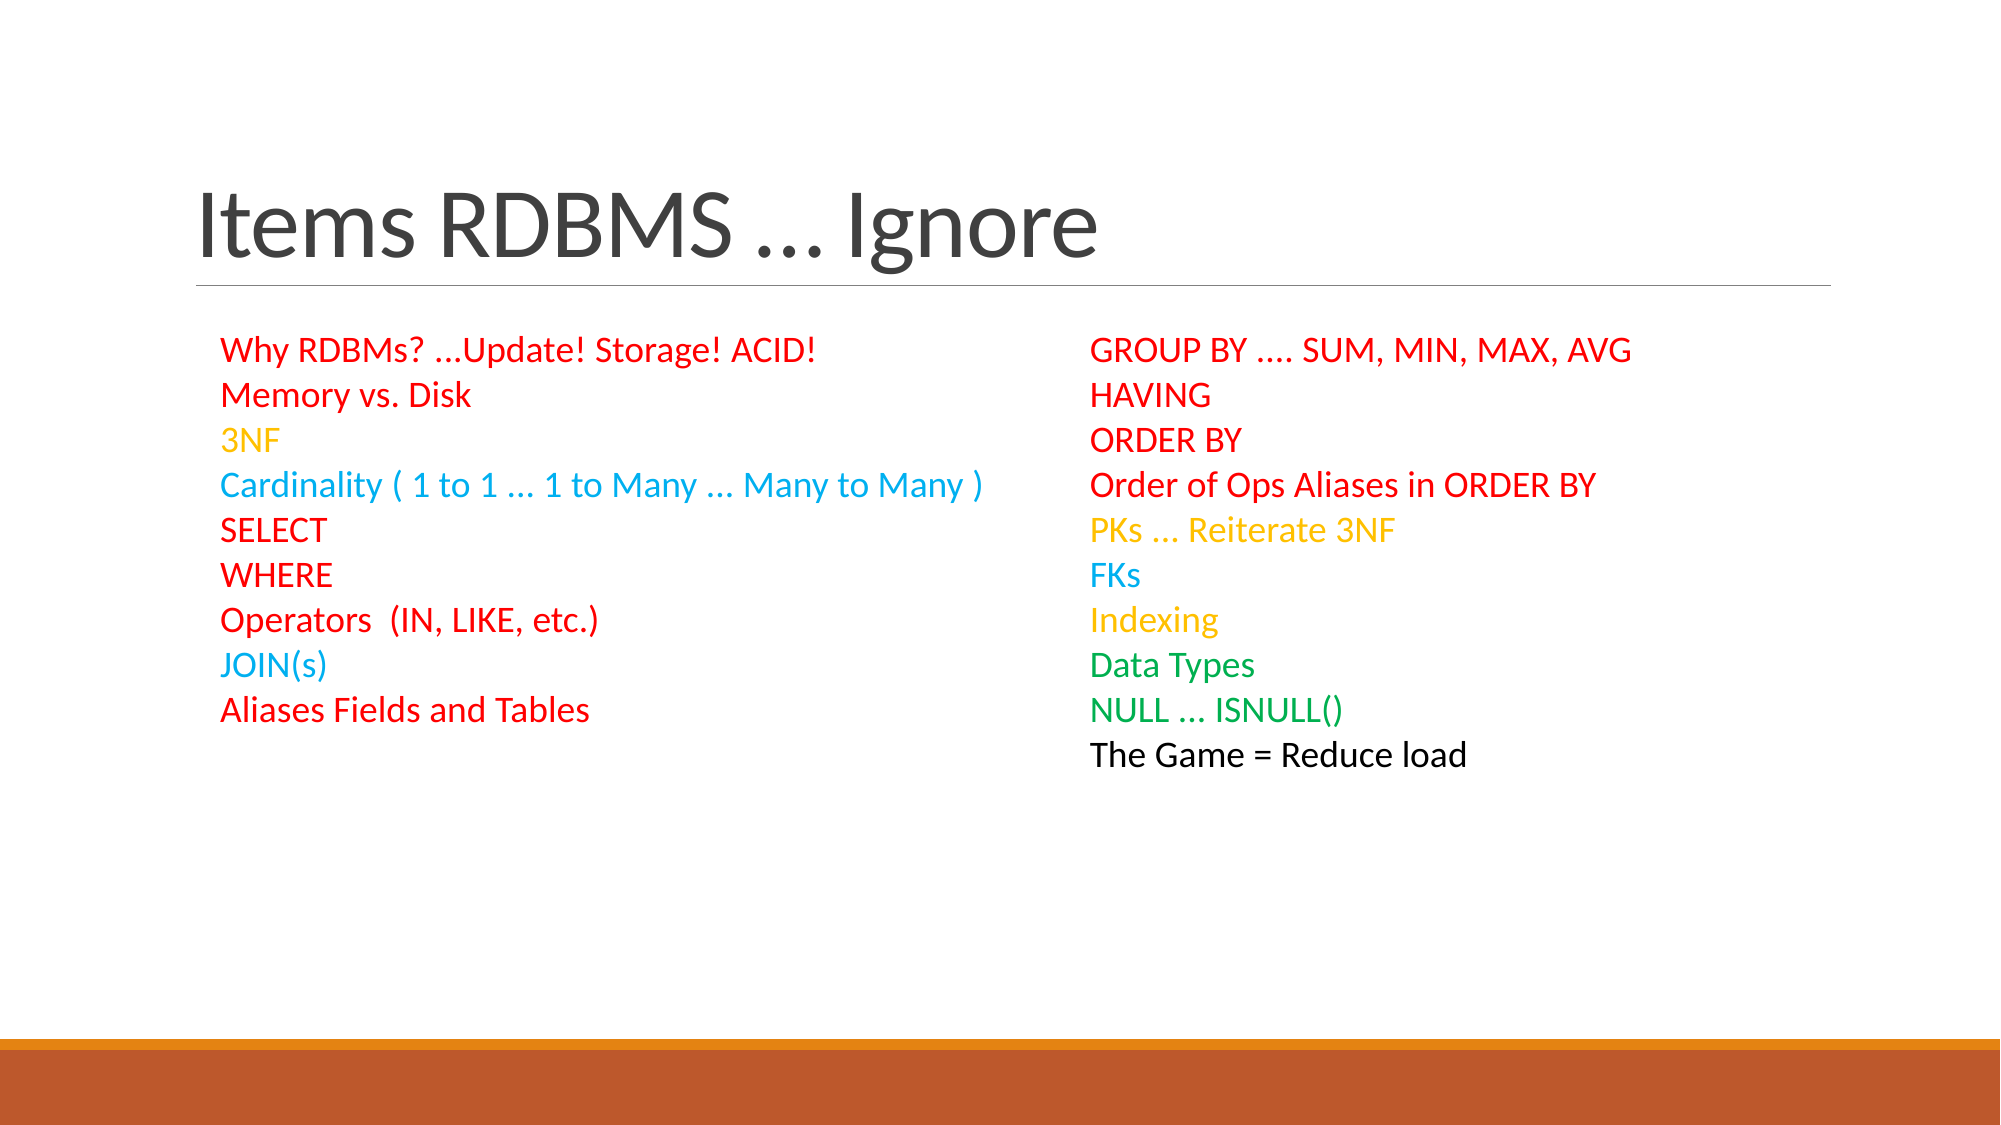

# Items RDBMS … Ignore
Why RDBMs? ...Update! Storage! ACID!
Memory vs. Disk
3NF
Cardinality ( 1 to 1 ... 1 to Many ... Many to Many )
SELECT
WHERE
Operators  (IN, LIKE, etc.)
JOIN(s)
Aliases Fields and Tables
GROUP BY .... SUM, MIN, MAX, AVG
HAVING
ORDER BY
Order of Ops Aliases in ORDER BY
PKs ... Reiterate 3NF
FKs
Indexing
Data Types
NULL ... ISNULL()
The Game = Reduce load